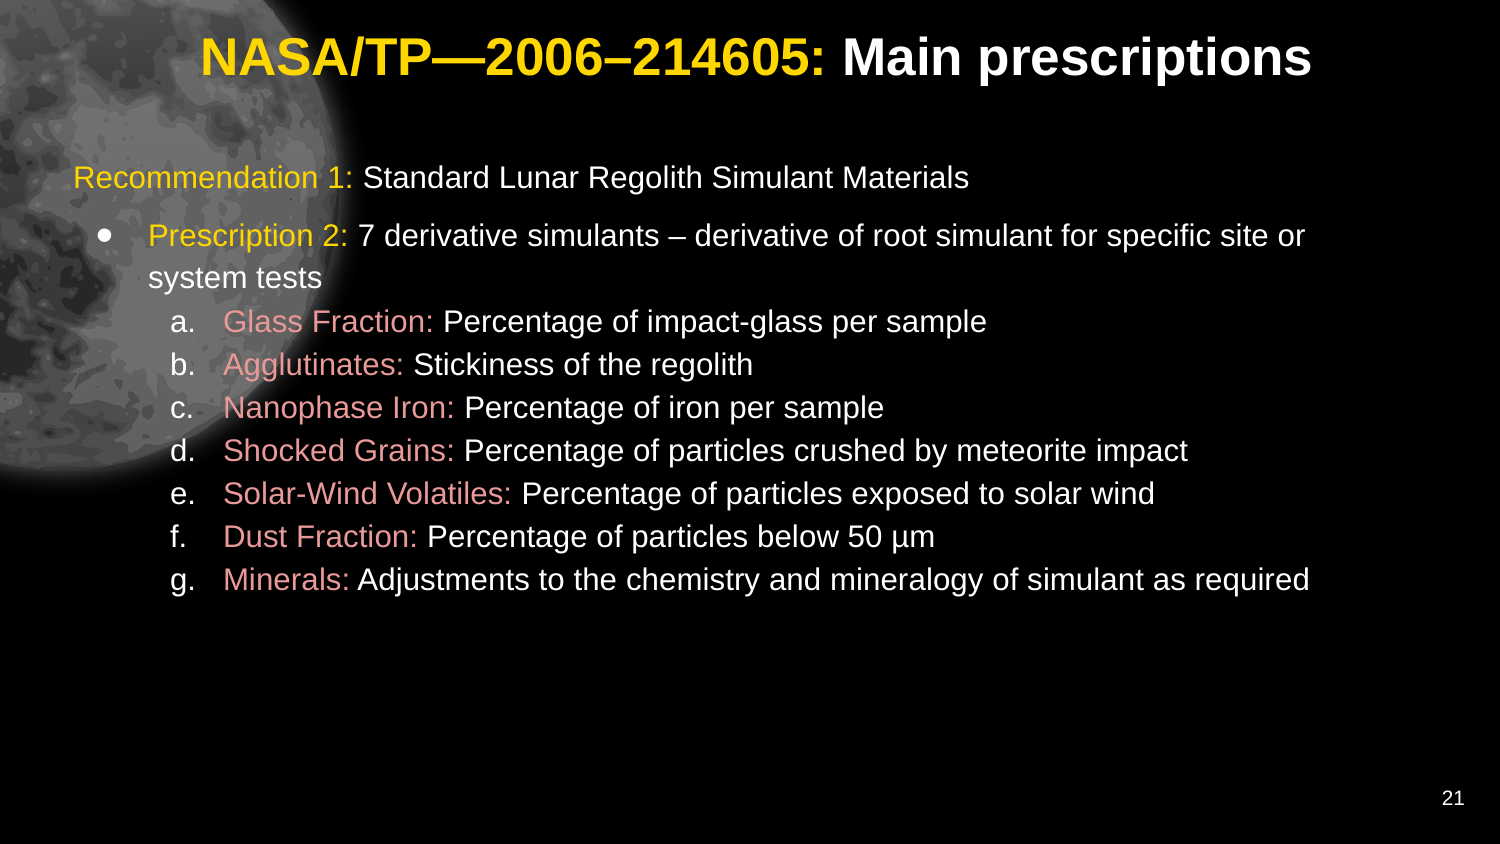

# NASA/TP—2006–214605: Main prescriptions
Recommendation 1: Standard Lunar Regolith Simulant Materials
Prescription 2: 7 derivative simulants – derivative of root simulant for specific site or system tests
Glass Fraction: Percentage of impact-glass per sample
Agglutinates: Stickiness of the regolith
Nanophase Iron: Percentage of iron per sample
Shocked Grains: Percentage of particles crushed by meteorite impact
Solar-Wind Volatiles: Percentage of particles exposed to solar wind
Dust Fraction: Percentage of particles below 50 µm
Minerals: Adjustments to the chemistry and mineralogy of simulant as required
21